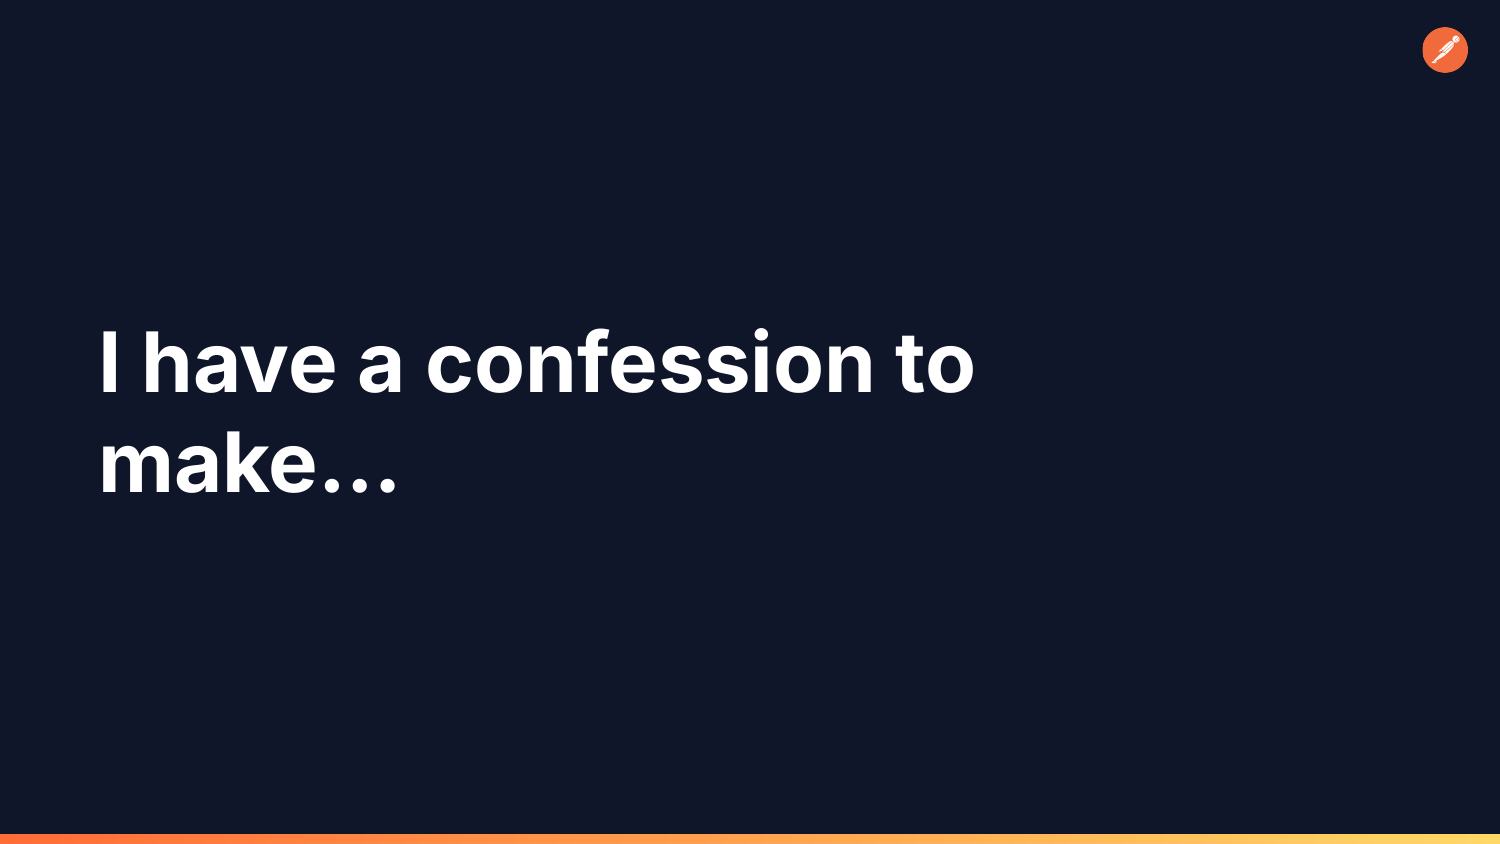

# I have a confession to make…